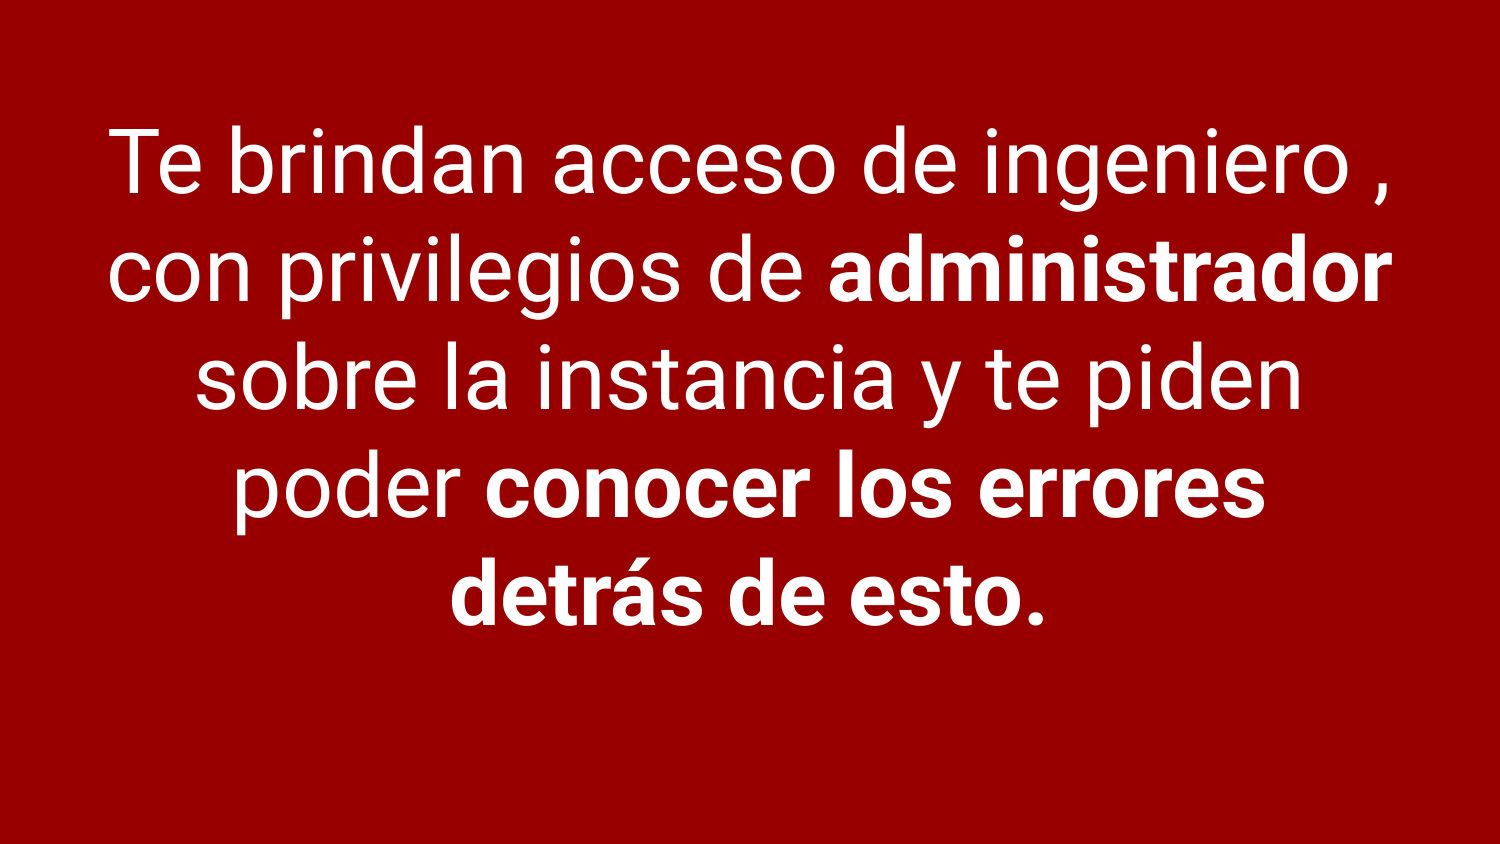

# Te brindan acceso de ingeniero , con privilegios de administrador sobre la instancia y te piden poder conocer los errores detrás de esto.